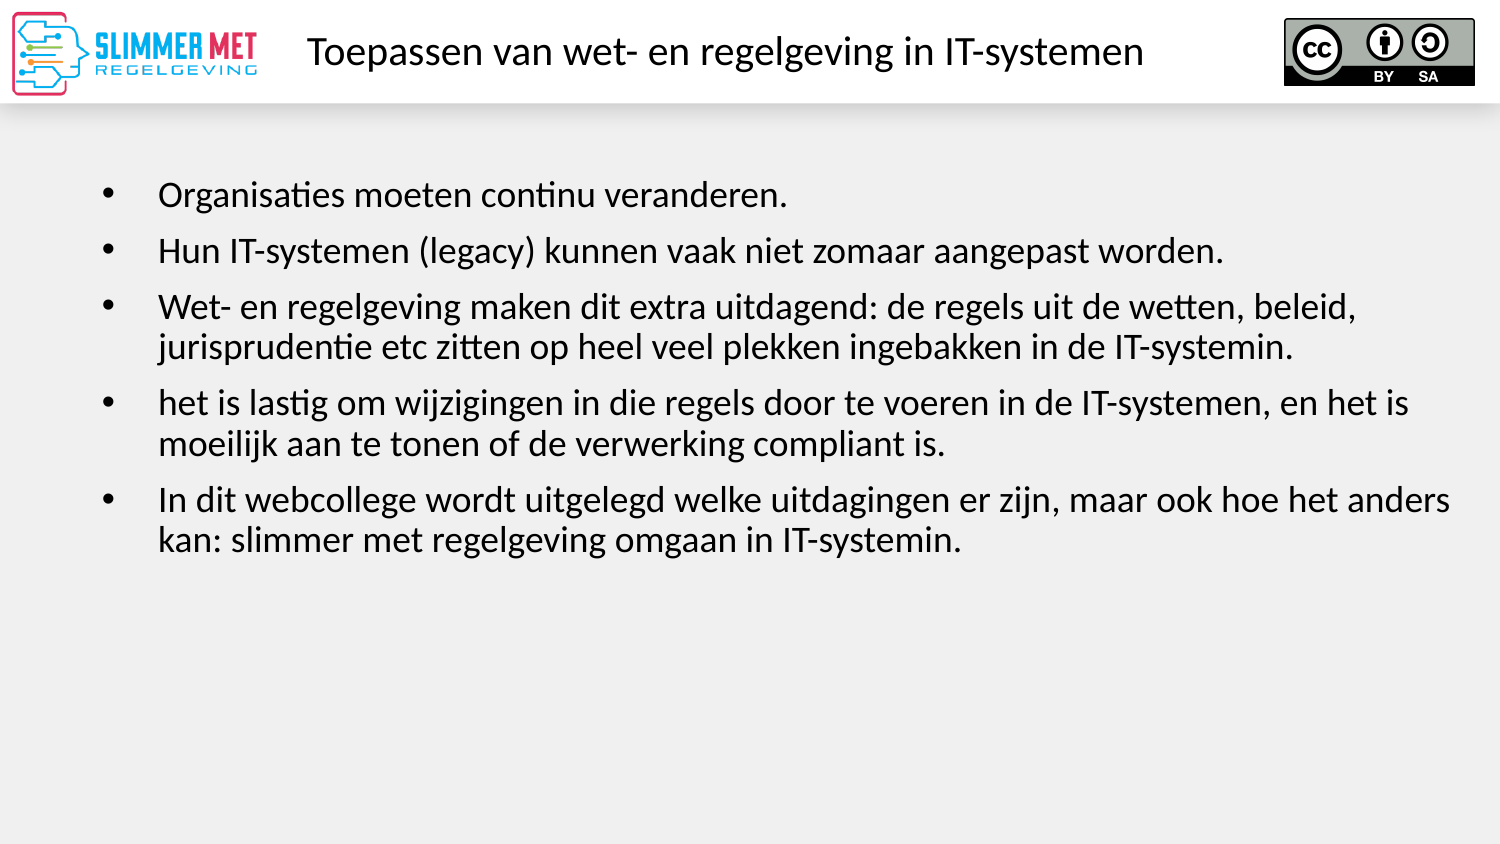

# Toepassen van wet- en regelgeving in IT-systemen
Organisaties moeten continu veranderen.
Hun IT-systemen (legacy) kunnen vaak niet zomaar aangepast worden.
Wet- en regelgeving maken dit extra uitdagend: de regels uit de wetten, beleid, jurisprudentie etc zitten op heel veel plekken ingebakken in de IT-systemin.
het is lastig om wijzigingen in die regels door te voeren in de IT-systemen, en het is moeilijk aan te tonen of de verwerking compliant is.
In dit webcollege wordt uitgelegd welke uitdagingen er zijn, maar ook hoe het anders kan: slimmer met regelgeving omgaan in IT-systemin.